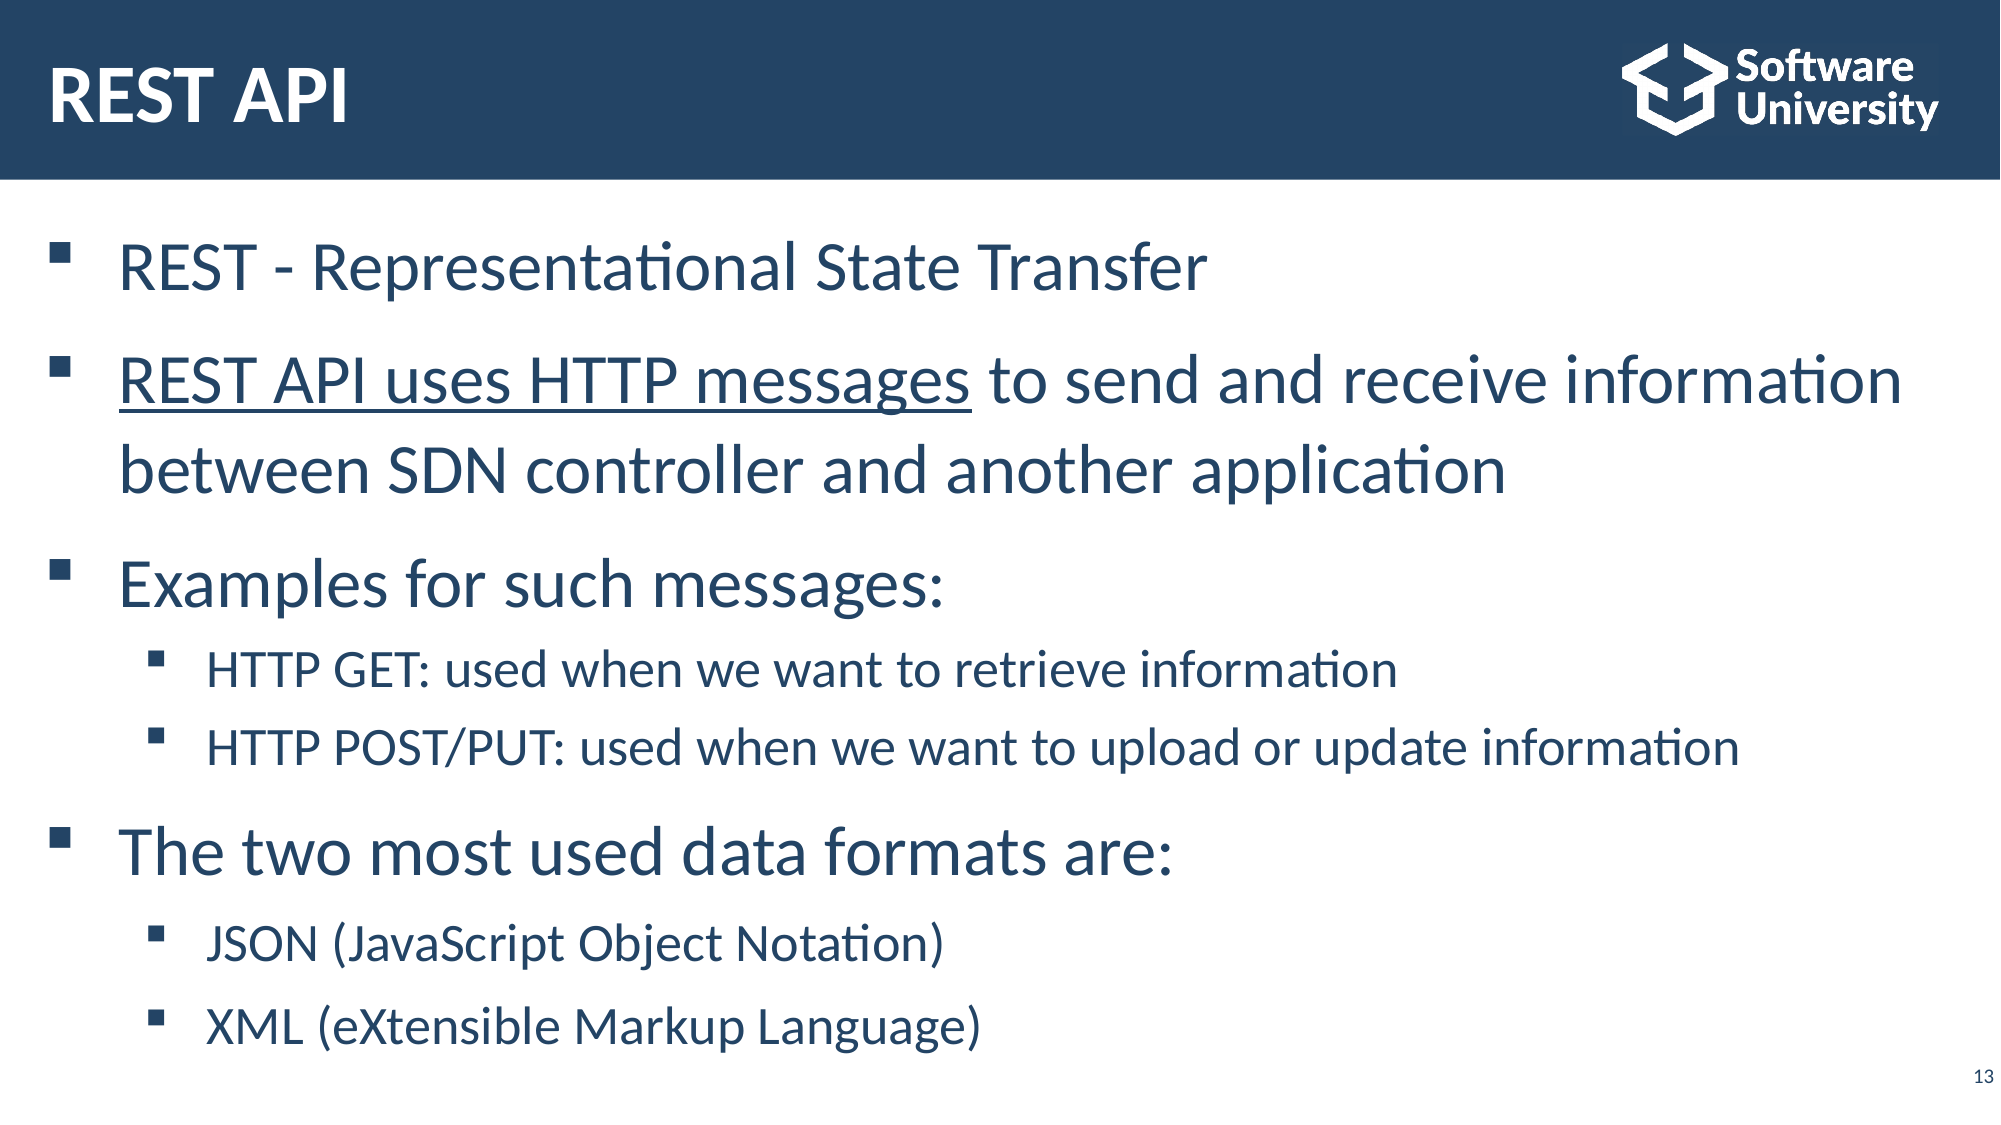

# REST API
REST - Representational State Transfer
REST API uses HTTP messages to send and receive information
between SDN controller and another application
Examples for such messages:
HTTP GET: used when we want to retrieve information
HTTP POST/PUT: used when we want to upload or update information
The two most used data formats are:
JSON (JavaScript Object Notation)
XML (eXtensible Markup Language)
13